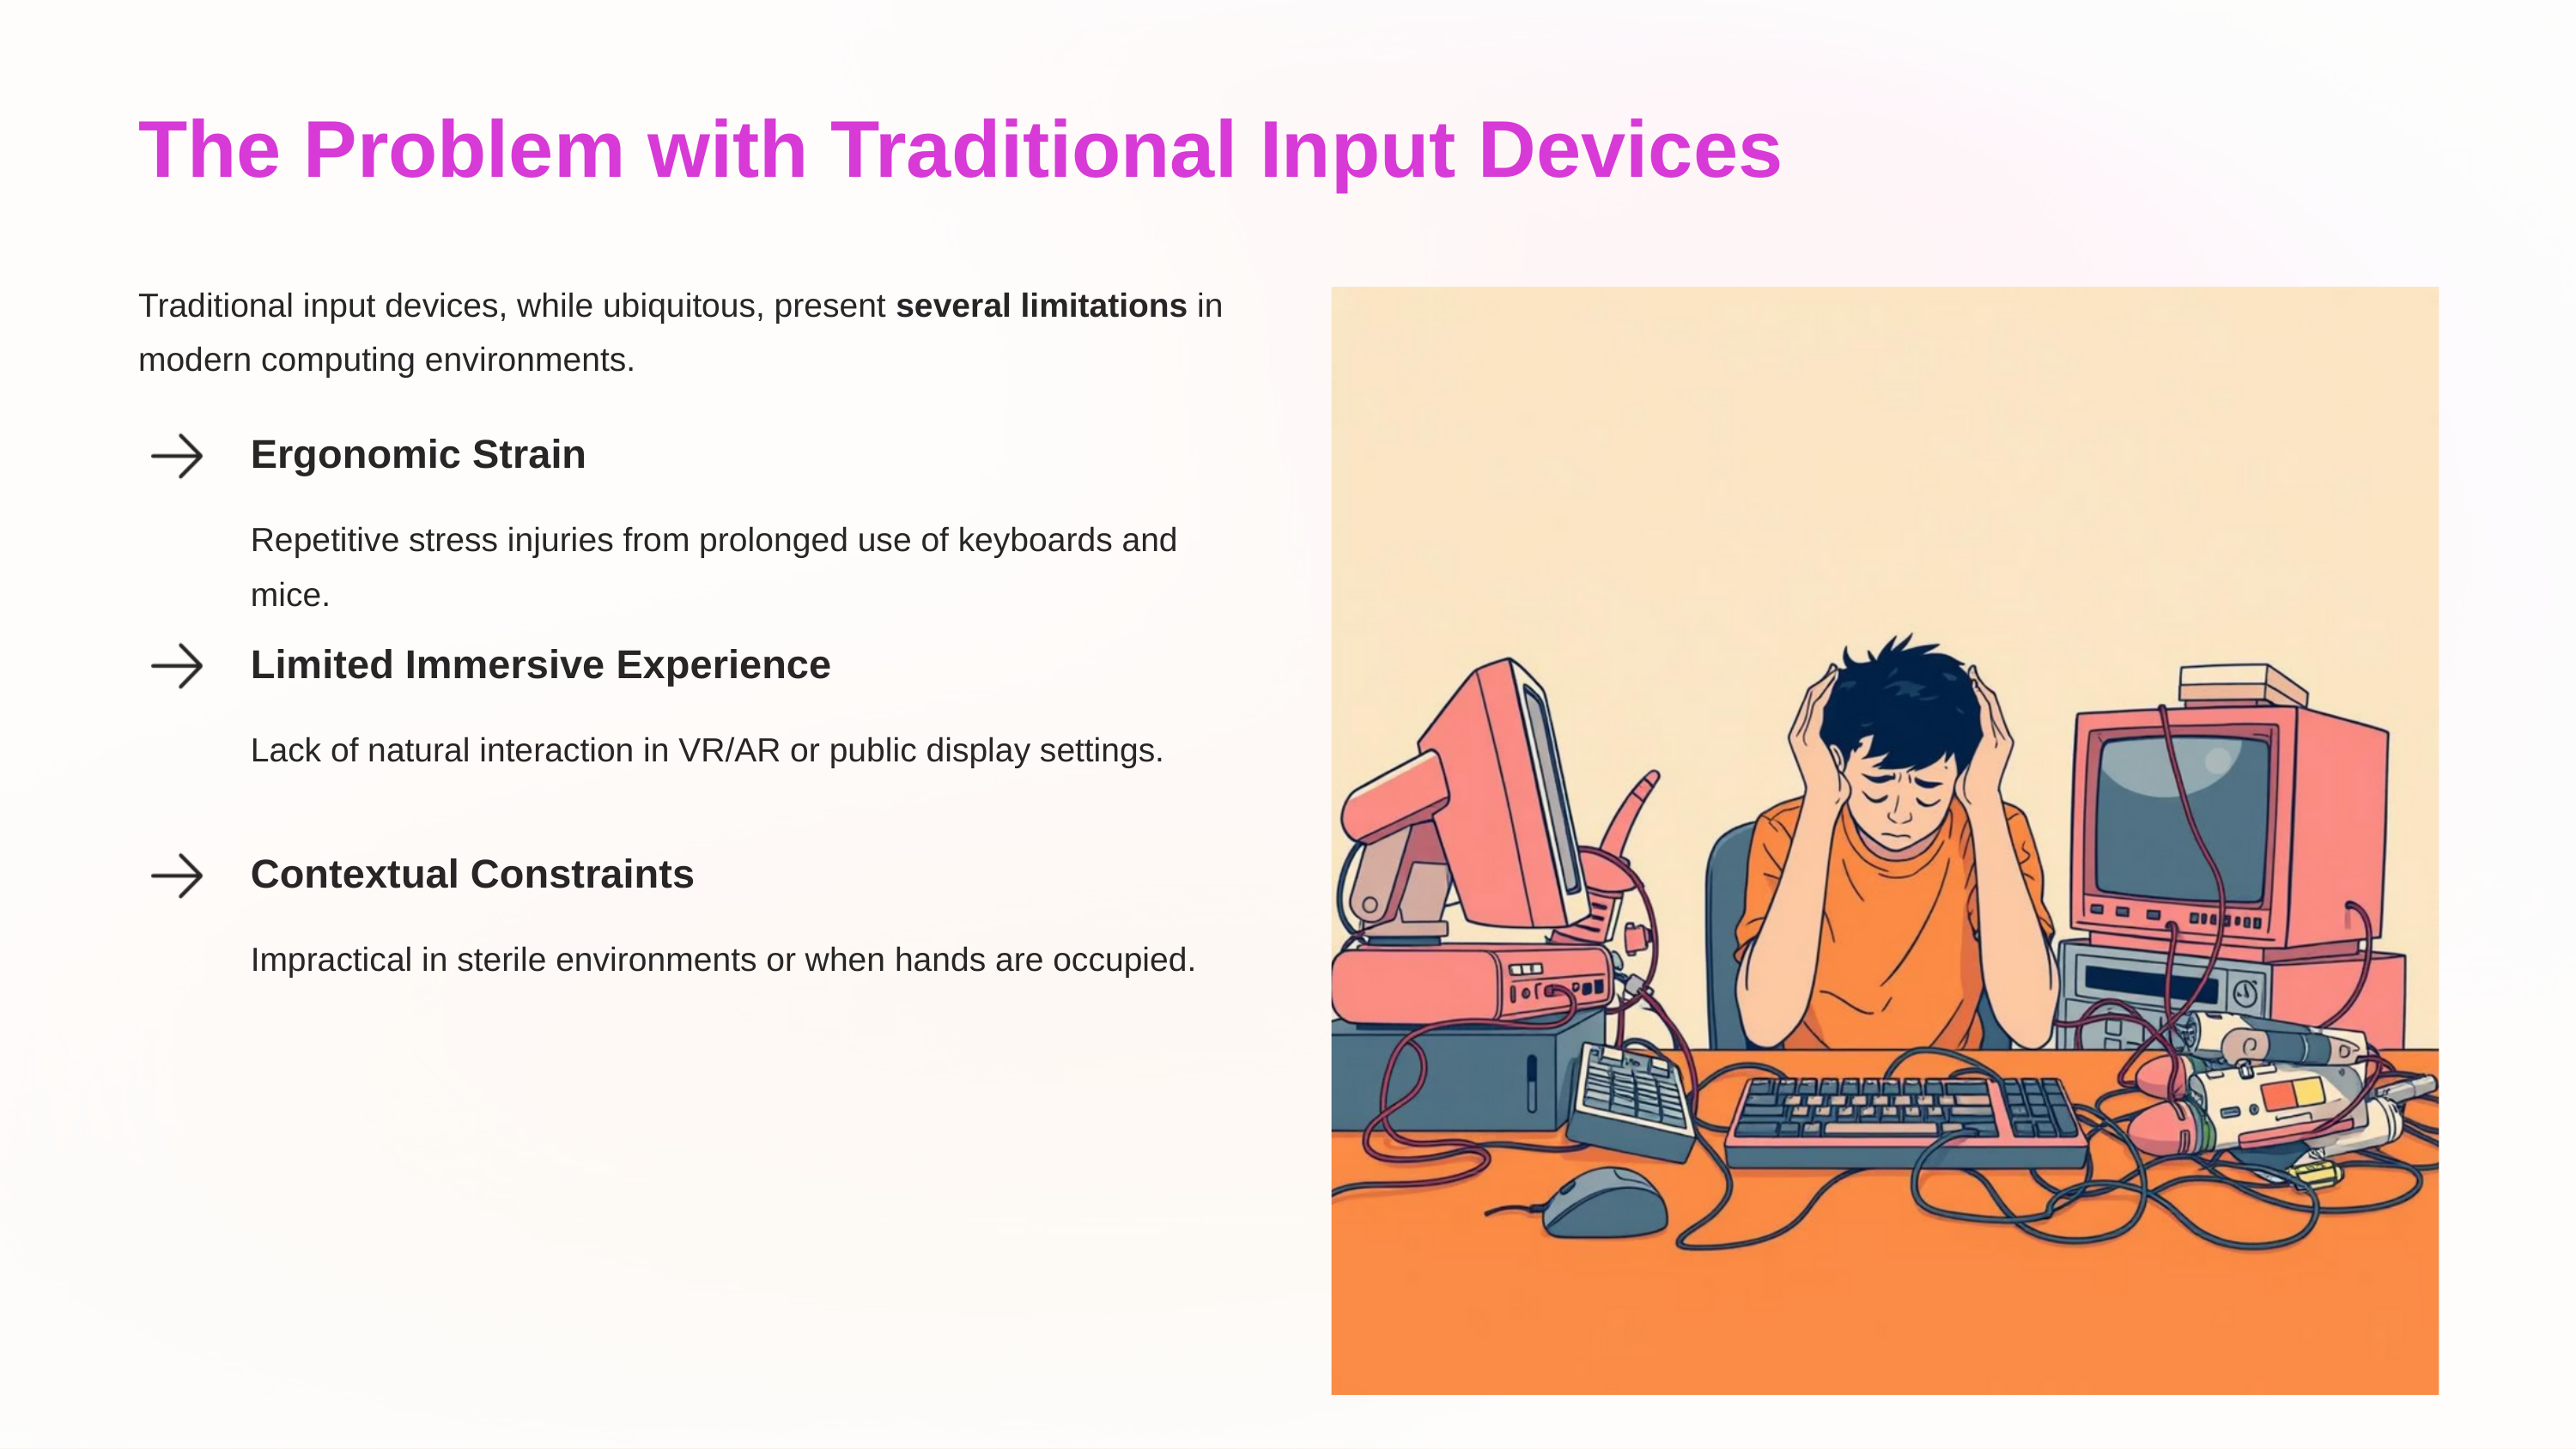

The Problem with Traditional Input Devices
Traditional input devices, while ubiquitous, present several limitations in modern computing environments.

Ergonomic Strain
Repetitive stress injuries from prolonged use of keyboards and mice.

Limited Immersive Experience
Lack of natural interaction in VR/AR or public display settings.

Contextual Constraints
Impractical in sterile environments or when hands are occupied.